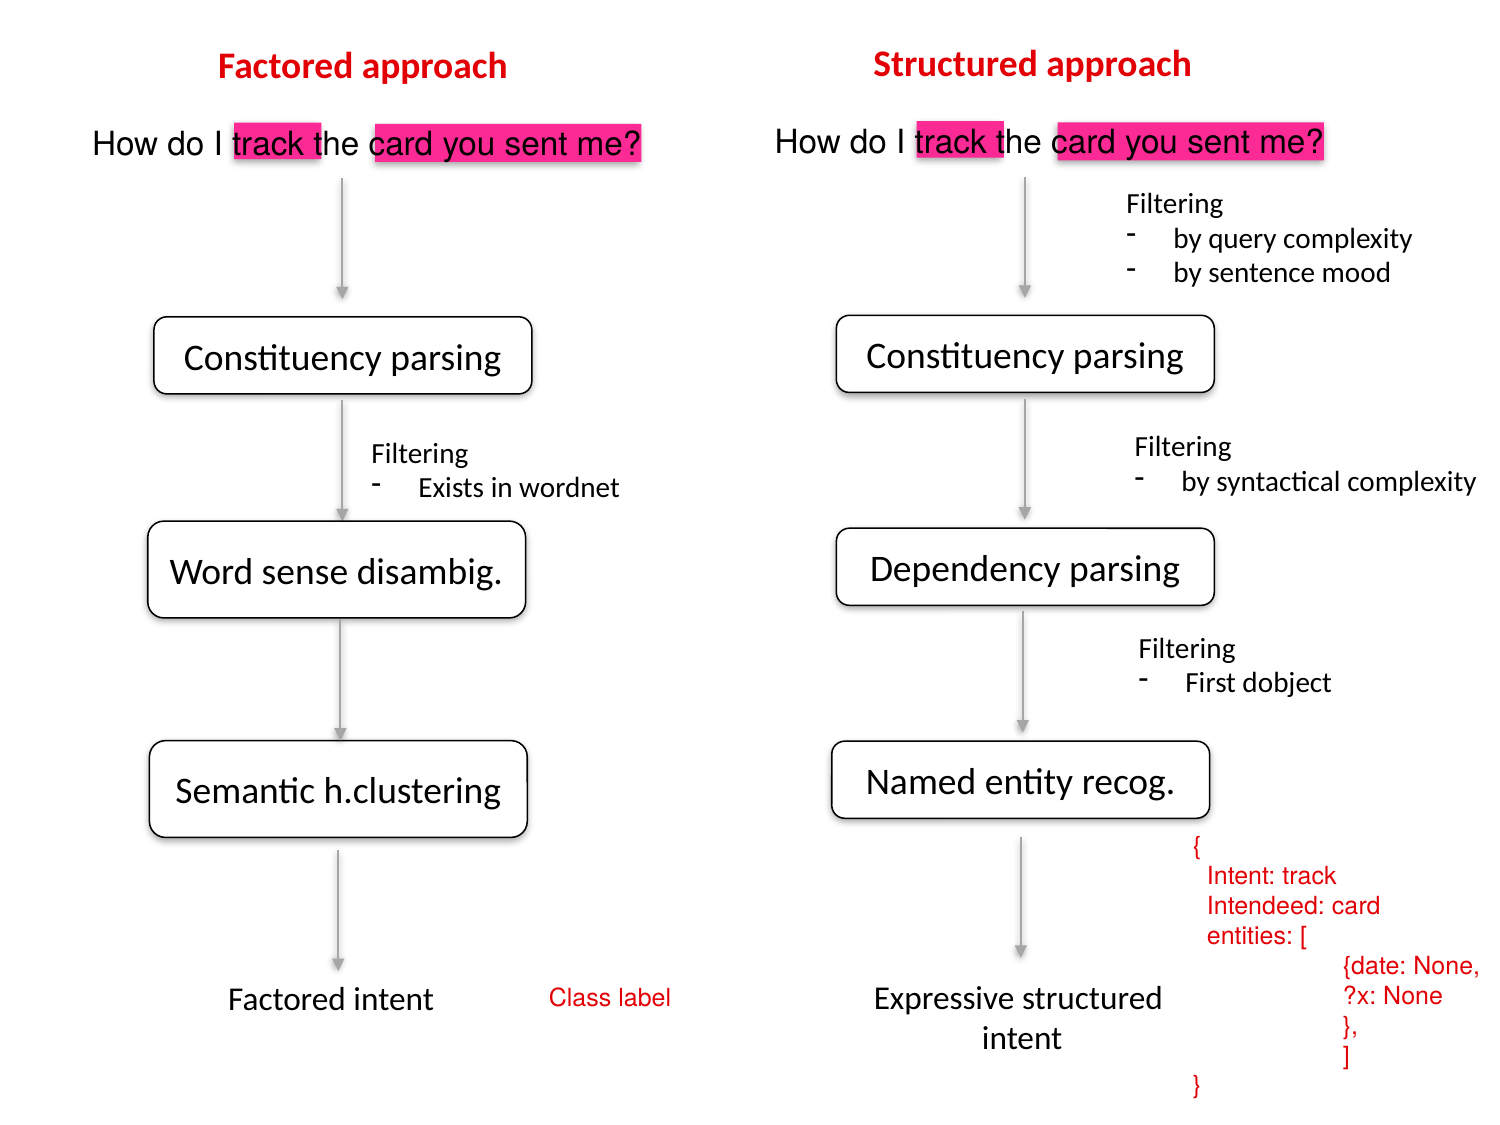

Structured approach
Factored approach
How do I track the card you sent me?
How do I track the card you sent me?

Filtering
by query complexity
by sentence mood
Constituency parsing
Constituency parsing
Filtering
by syntactical complexity
Filtering
Exists in wordnet
Word sense disambig.
Dependency parsing
Filtering
First dobject
Semantic h.clustering
Named entity recog.
{
  Intent: track
  Intendeed: card
  entities: [
	{date: None,
	?x: None
	},
	]
}
Expressive structured
intent
Factored intent
Class label